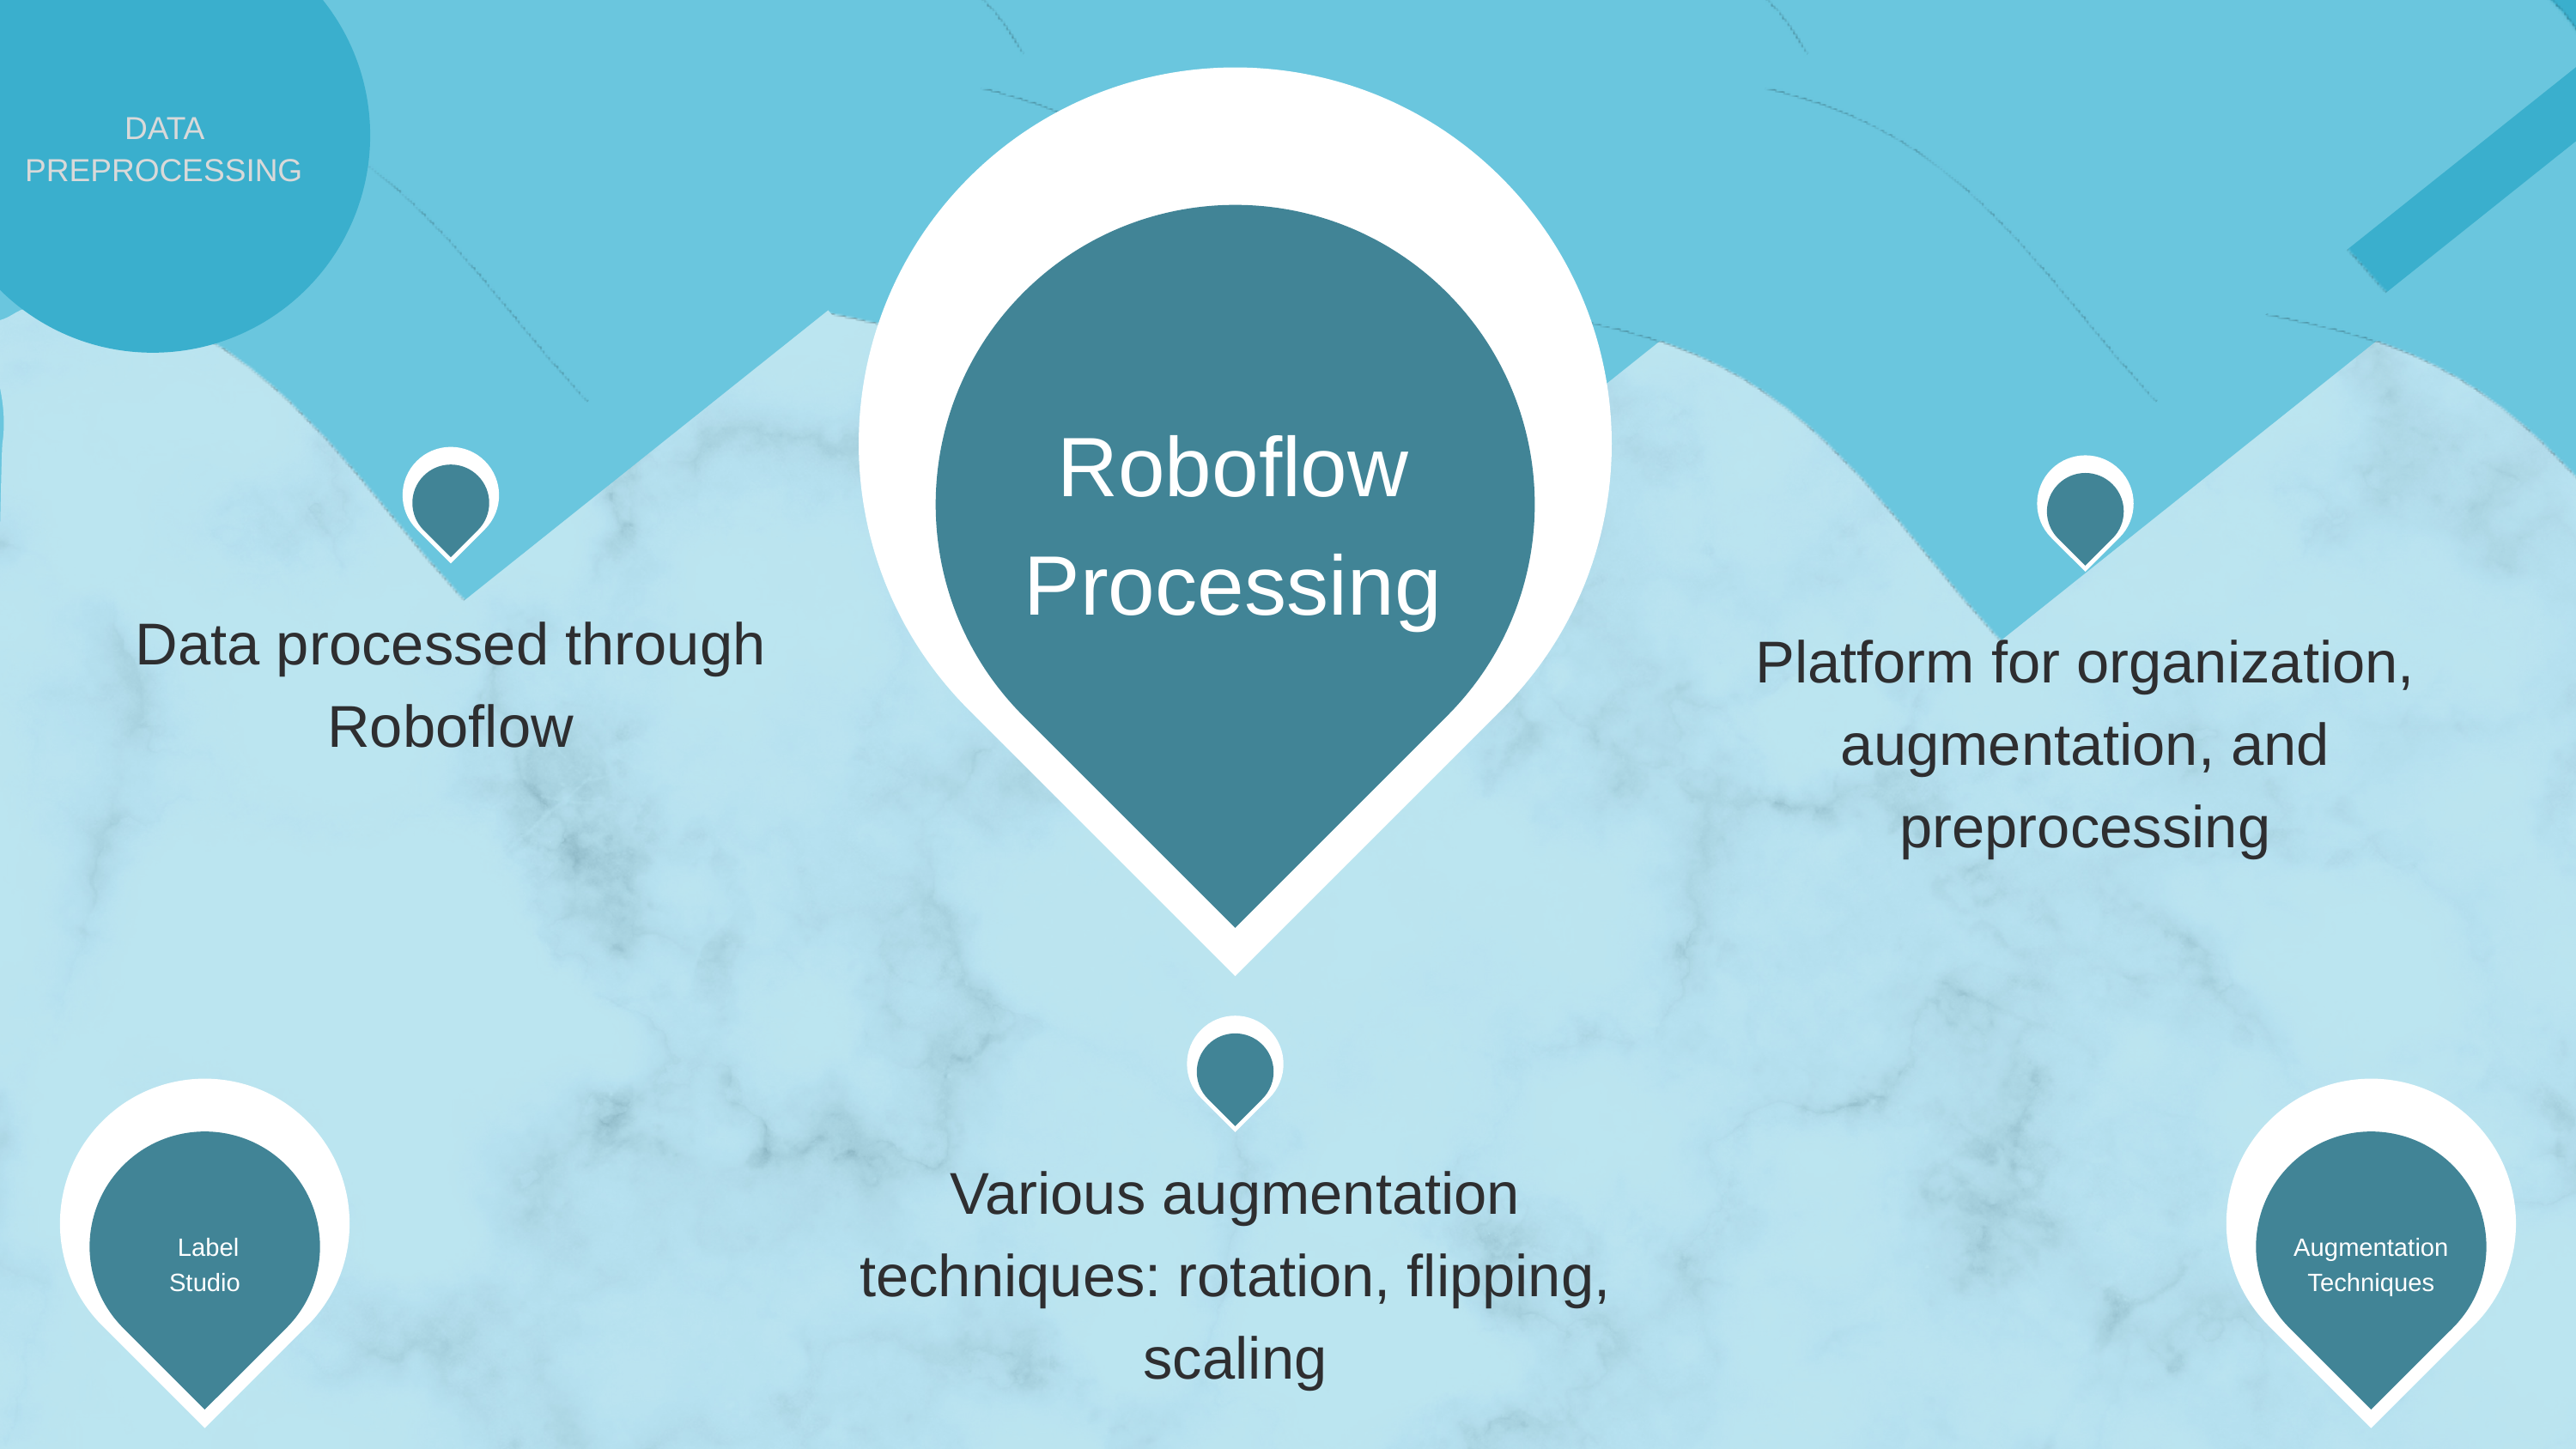

Roboflow Processing

DATA PREPROCESSING

Data processed through Roboflow

Platform for organization, augmentation, and preprocessing

 Label Studio

Augmentation Techniques
Various augmentation techniques: rotation, flipping, scaling